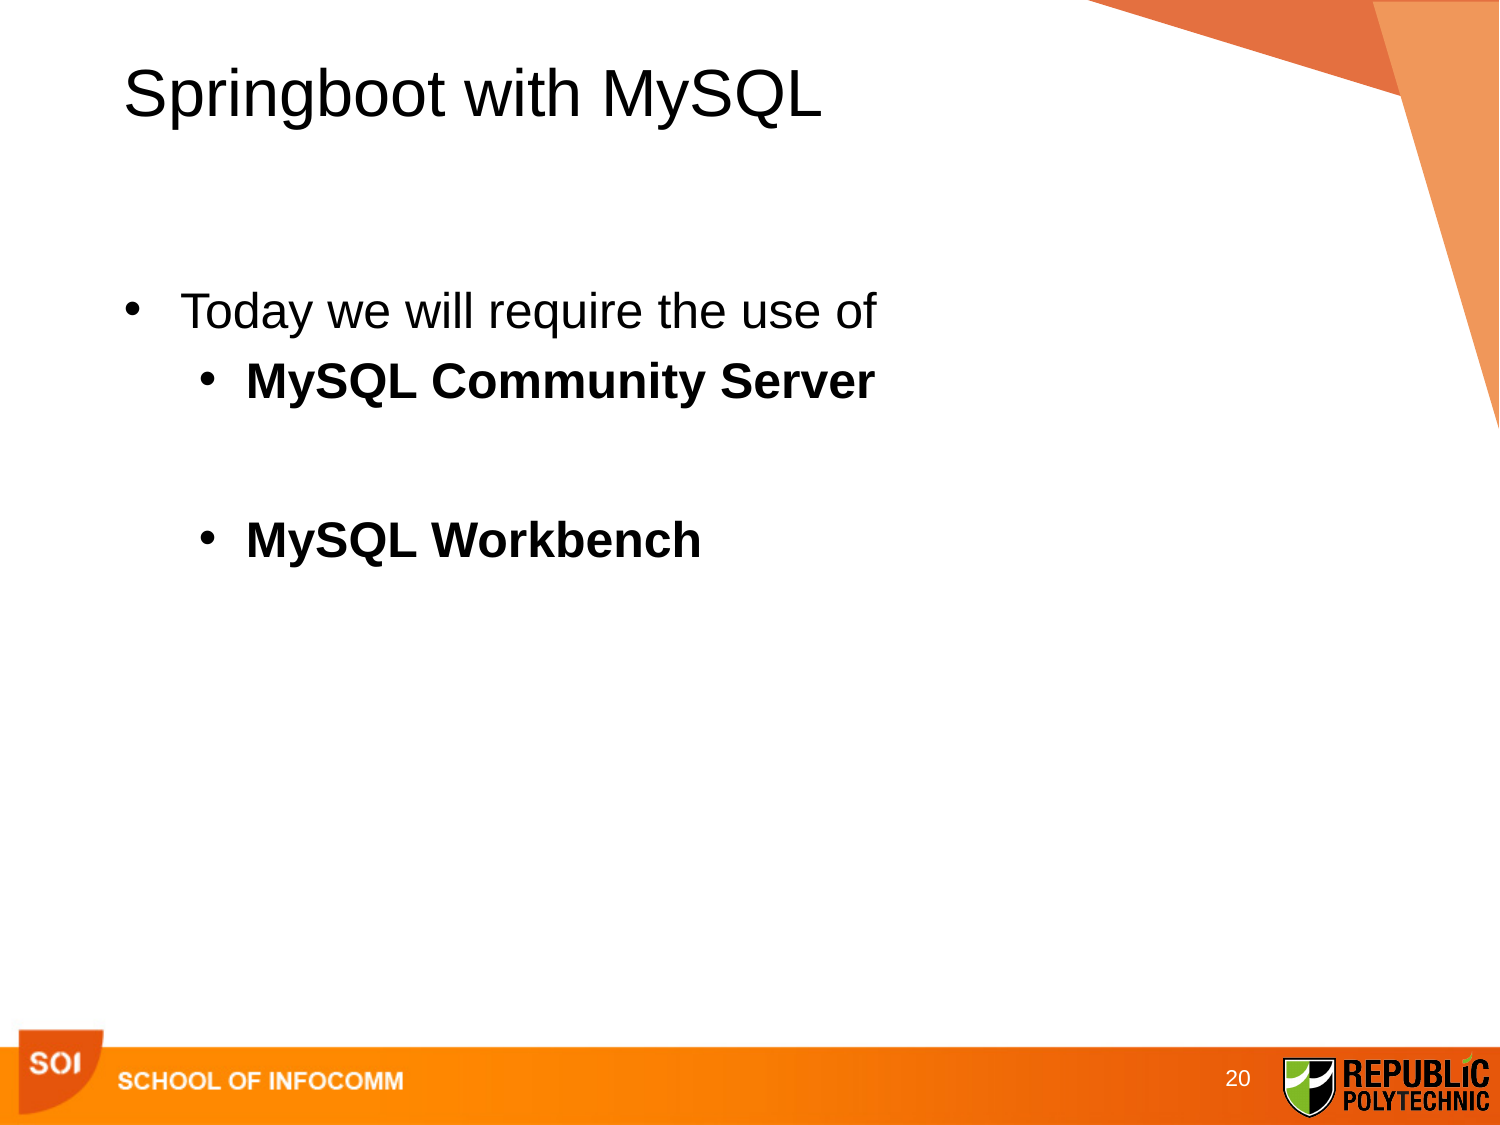

# Springboot with MySQL
Today we will require the use of
MySQL Community Server

MySQL Workbench

20